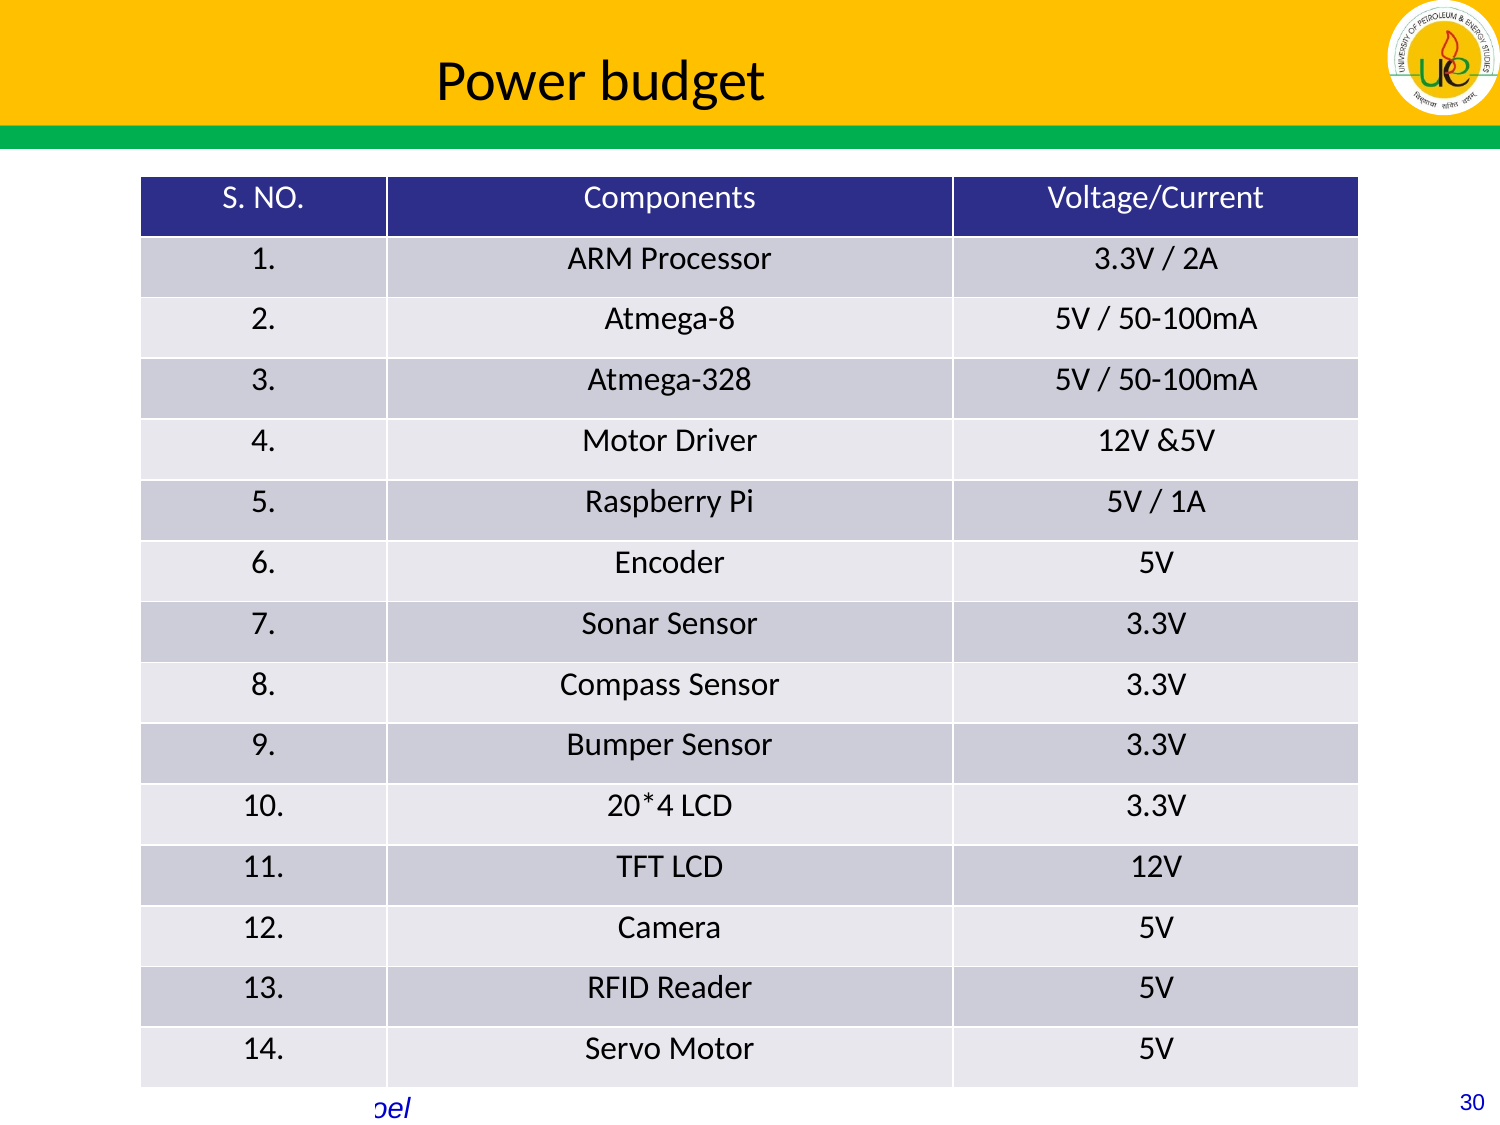

Power budget
| S. NO. | Components | Voltage/Current |
| --- | --- | --- |
| 1. | ARM Processor | 3.3V / 2A |
| 2. | Atmega-8 | 5V / 50-100mA |
| 3. | Atmega-328 | 5V / 50-100mA |
| 4. | Motor Driver | 12V &5V |
| 5. | Raspberry Pi | 5V / 1A |
| 6. | Encoder | 5V |
| 7. | Sonar Sensor | 3.3V |
| 8. | Compass Sensor | 3.3V |
| 9. | Bumper Sensor | 3.3V |
| 10. | 20\*4 LCD | 3.3V |
| 11. | TFT LCD | 12V |
| 12. | Camera | 5V |
| 13. | RFID Reader | 5V |
| 14. | Servo Motor | 5V |